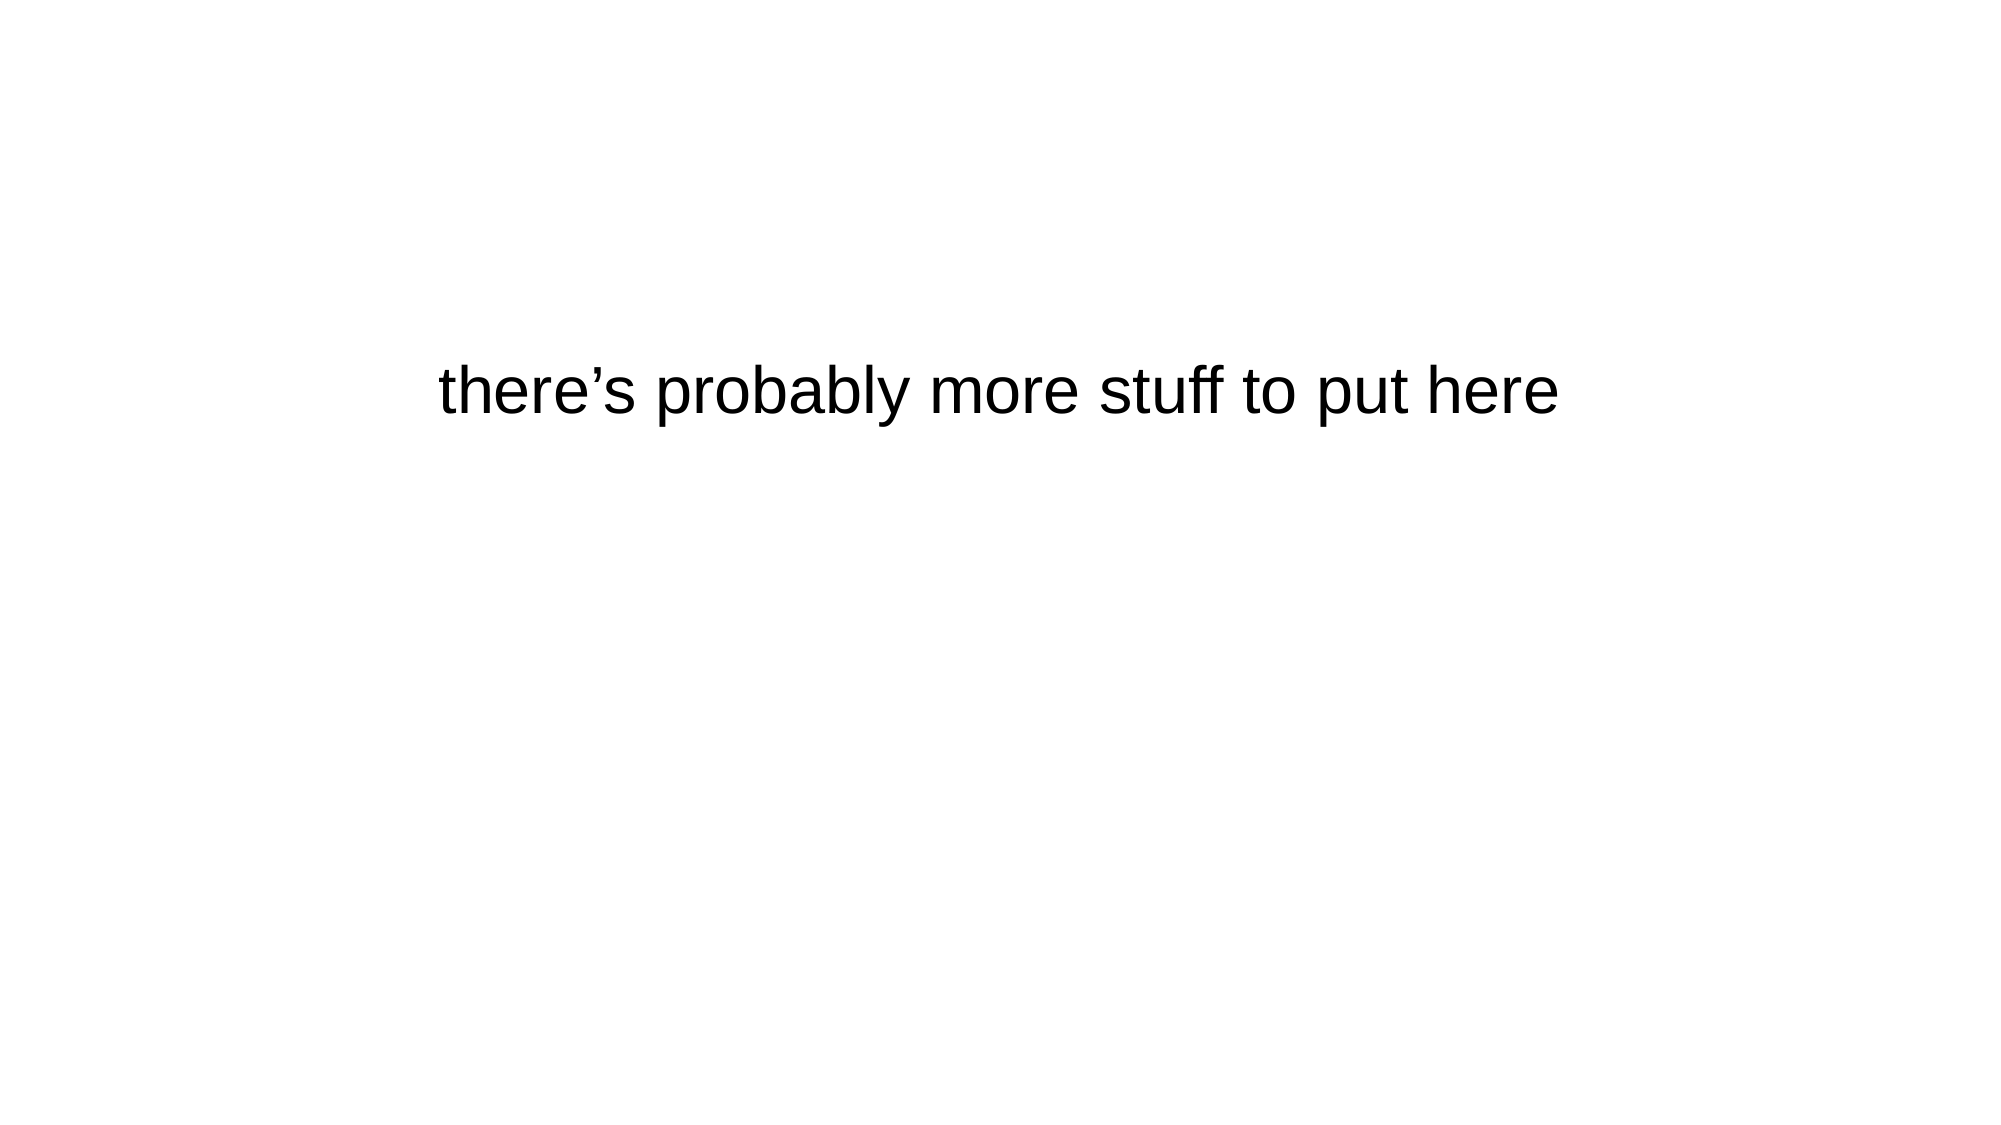

there’s probably more stuff to put here